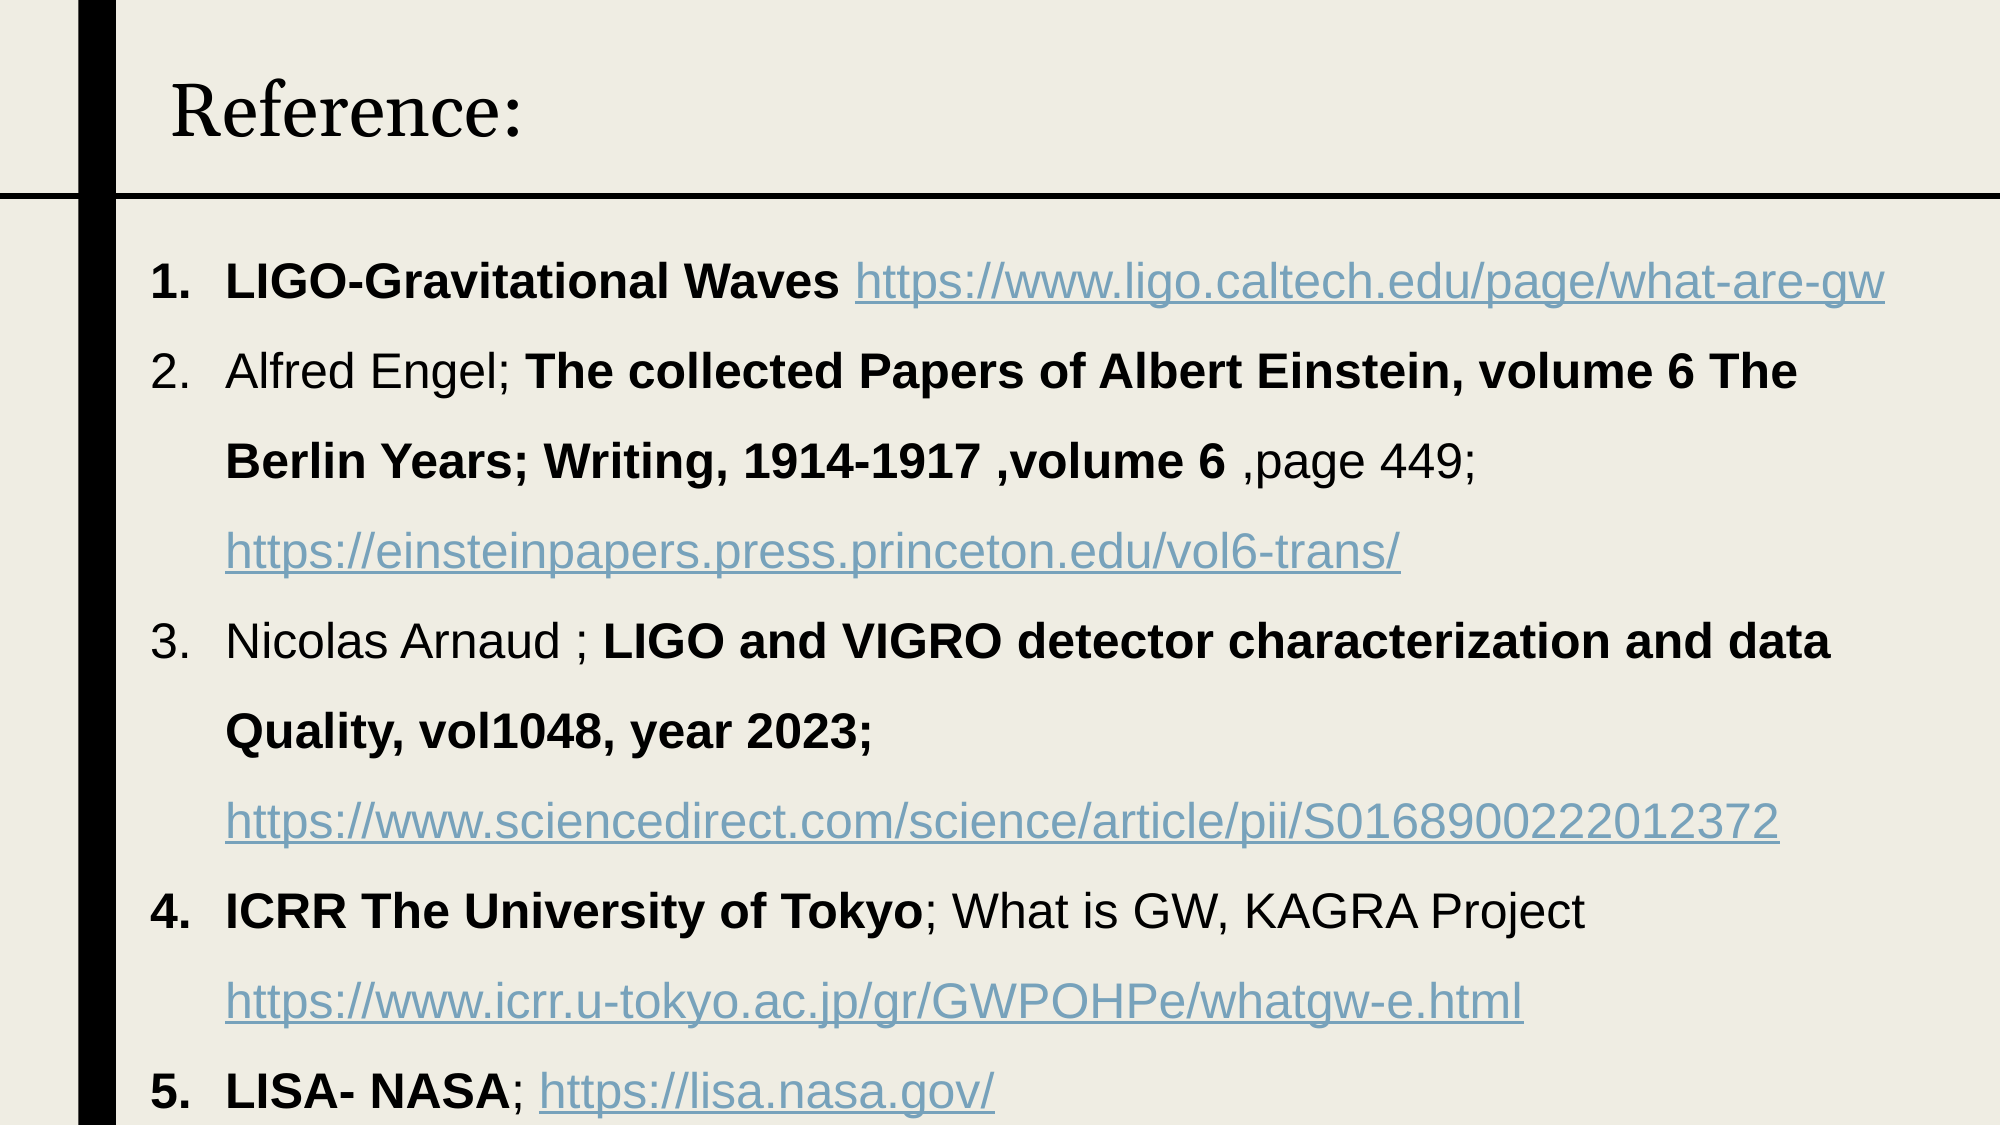

Reference:
LIGO-Gravitational Waves https://www.ligo.caltech.edu/page/what-are-gw
Alfred Engel; The collected Papers of Albert Einstein, volume 6 The Berlin Years; Writing, 1914-1917 ,volume 6 ,page 449; https://einsteinpapers.press.princeton.edu/vol6-trans/
Nicolas Arnaud ; LIGO and VIGRO detector characterization and data Quality, vol1048, year 2023; https://www.sciencedirect.com/science/article/pii/S0168900222012372
ICRR The University of Tokyo; What is GW, KAGRA Project https://www.icrr.u-tokyo.ac.jp/gr/GWPOHPe/whatgw-e.html
LISA- NASA; https://lisa.nasa.gov/